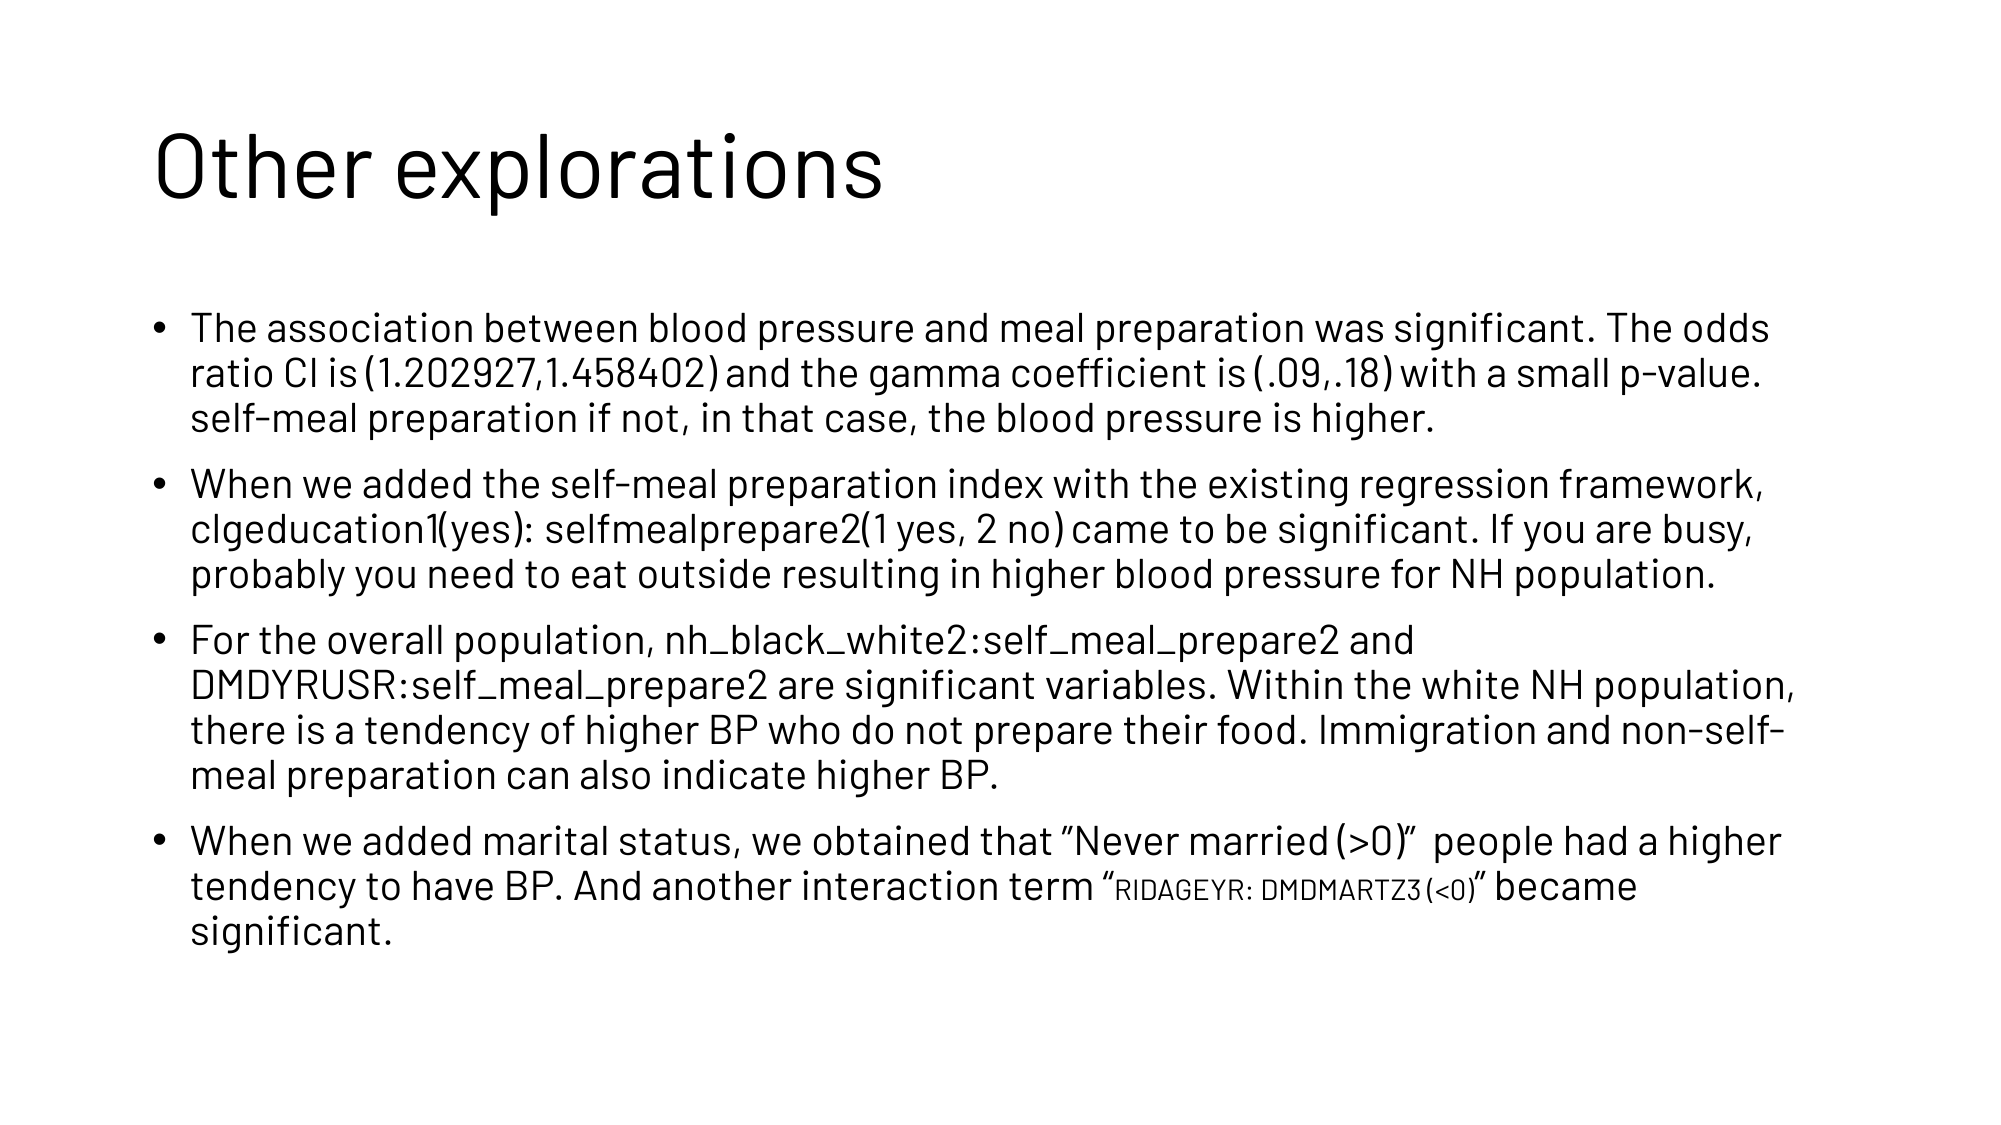

# Other explorations
The association between blood pressure and meal preparation was significant. The odds ratio CI is (1.202927,1.458402) and the gamma coefficient is (.09,.18) with a small p-value. self-meal preparation if not, in that case, the blood pressure is higher.
When we added the self-meal preparation index with the existing regression framework, clgeducation1(yes): selfmealprepare2(1 yes, 2 no) came to be significant. If you are busy, probably you need to eat outside resulting in higher blood pressure for NH population.
For the overall population, nh_black_white2:self_meal_prepare2 and DMDYRUSR:self_meal_prepare2 are significant variables. Within the white NH population, there is a tendency of higher BP who do not prepare their food. Immigration and non-self-meal preparation can also indicate higher BP.
When we added marital status, we obtained that ”Never married (>0)”  people had a higher tendency to have BP. And another interaction term “RIDAGEYR: DMDMARTZ3 (<0)” became significant.